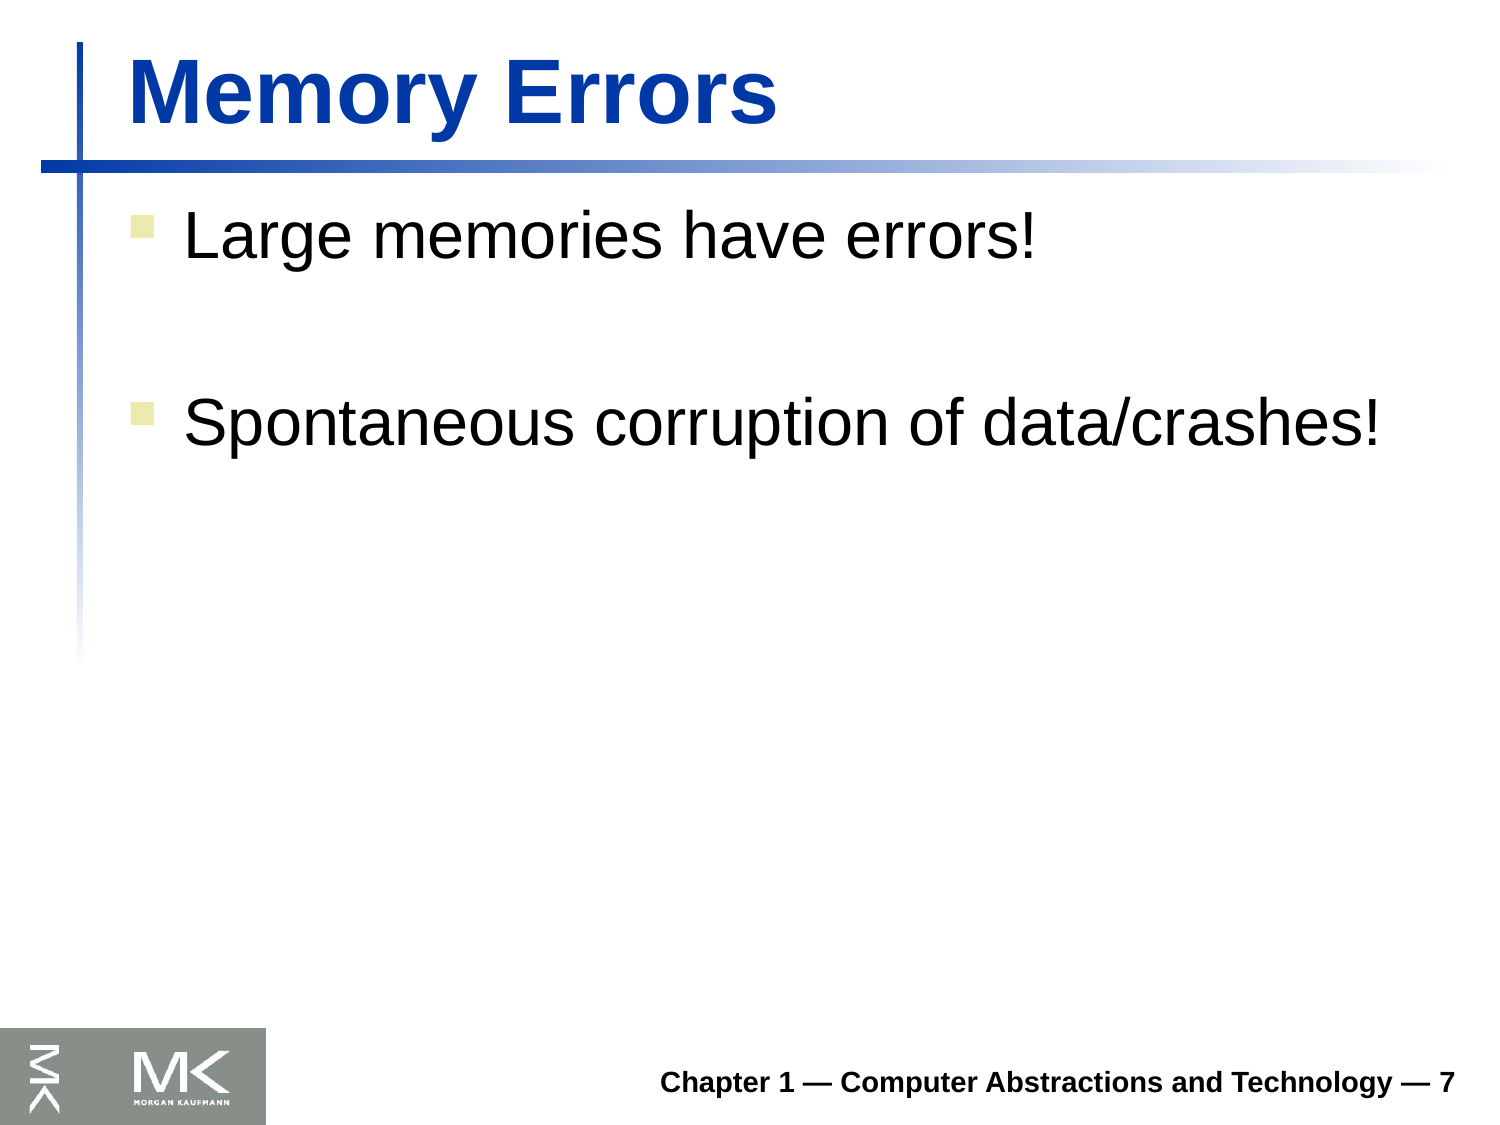

# Memory Errors
Large memories have errors!

Spontaneous corruption of data/crashes!
Chapter 1 — Computer Abstractions and Technology — 7